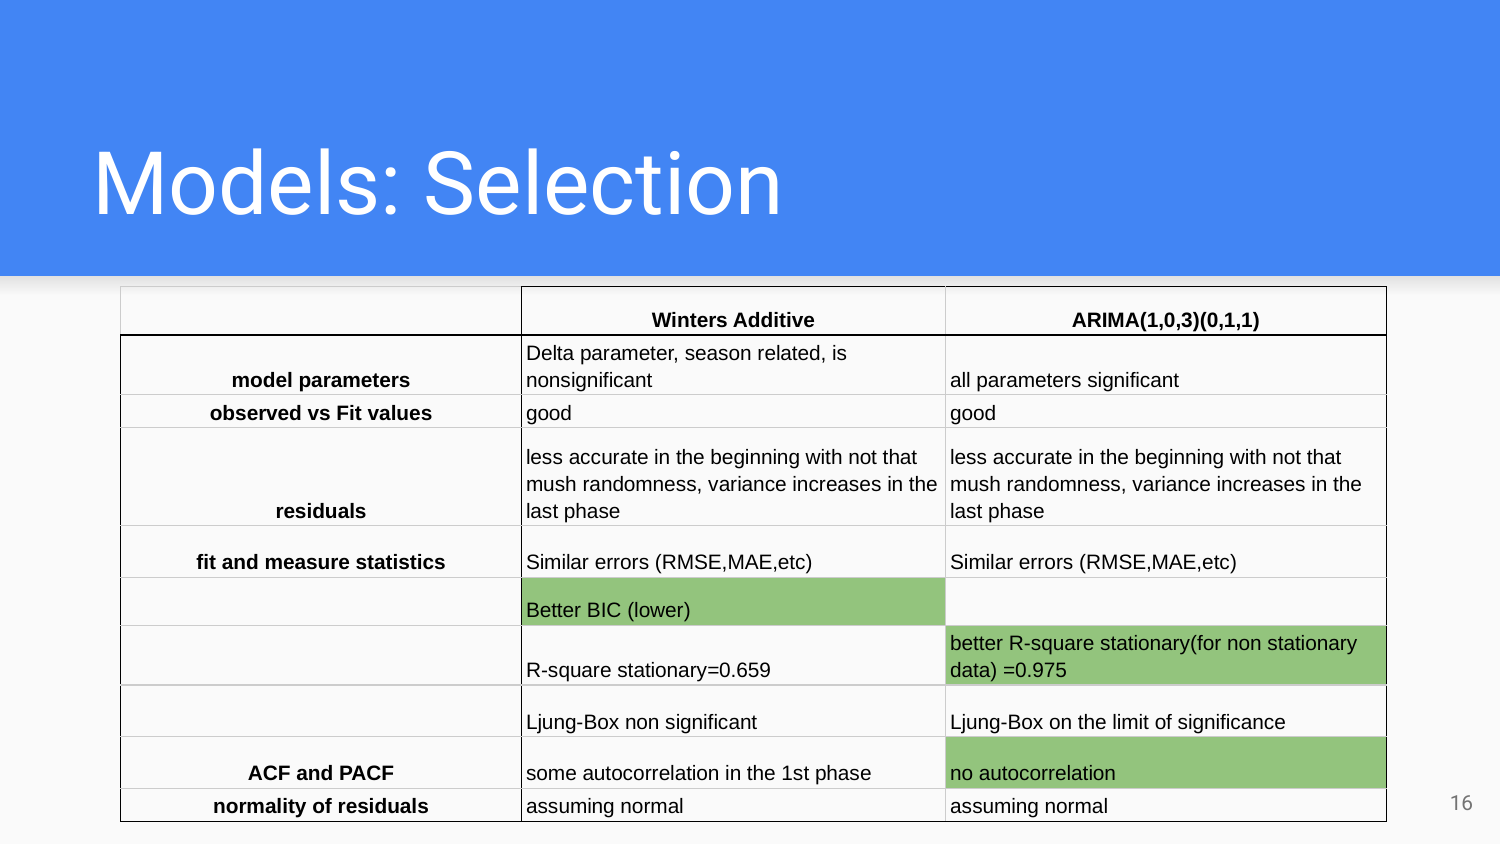

# Models: Selection
|  | Winters Additive | ARIMA(1,0,3)(0,1,1) |
| --- | --- | --- |
| model parameters | Delta parameter, season related, is nonsignificant | all parameters significant |
| observed vs Fit values | good | good |
| residuals | less accurate in the beginning with not that mush randomness, variance increases in the last phase | less accurate in the beginning with not that mush randomness, variance increases in the last phase |
| fit and measure statistics | Similar errors (RMSE,MAE,etc) | Similar errors (RMSE,MAE,etc) |
|  | Better BIC (lower) |  |
|  | R-square stationary=0.659 | better R-square stationary(for non stationary data) =0.975 |
|  | Ljung-Box non significant | Ljung-Box on the limit of significance |
| ACF and PACF | some autocorrelation in the 1st phase | no autocorrelation |
| normality of residuals | assuming normal | assuming normal |
16